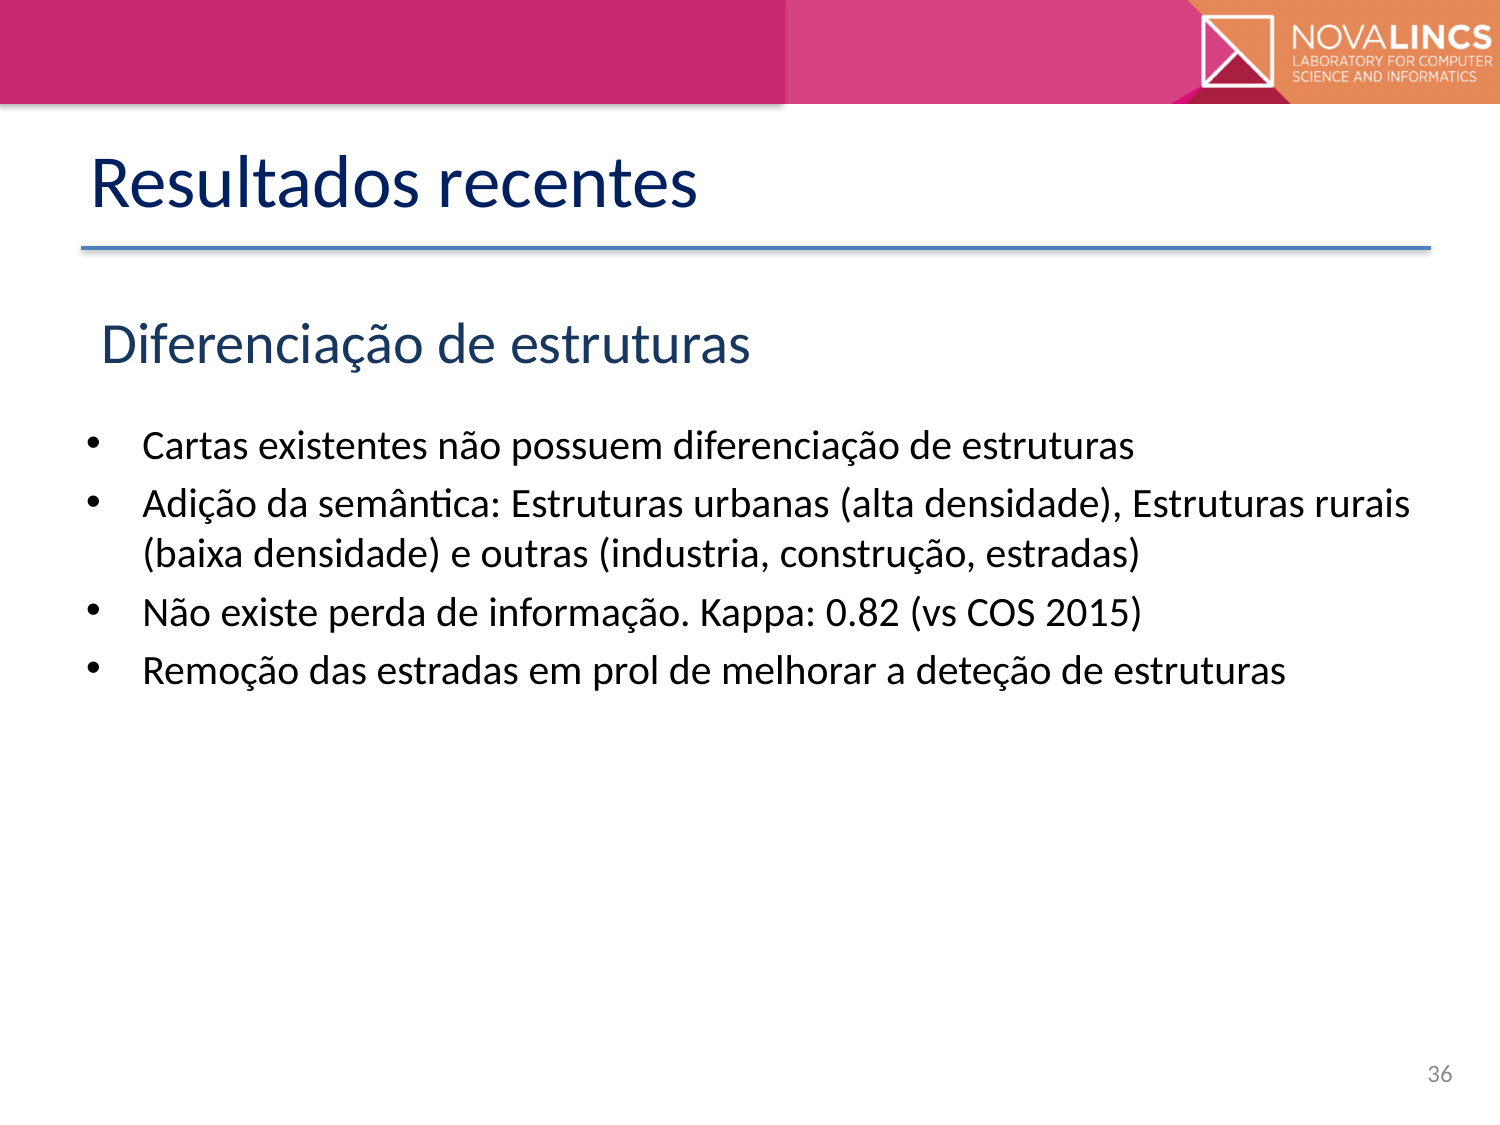

# Resultados recentes
Diferenciação de estruturas
Cartas existentes não possuem diferenciação de estruturas
Adição da semântica: Estruturas urbanas (alta densidade), Estruturas rurais (baixa densidade) e outras (industria, construção, estradas)
Não existe perda de informação. Kappa: 0.82 (vs COS 2015)
Remoção das estradas em prol de melhorar a deteção de estruturas
36